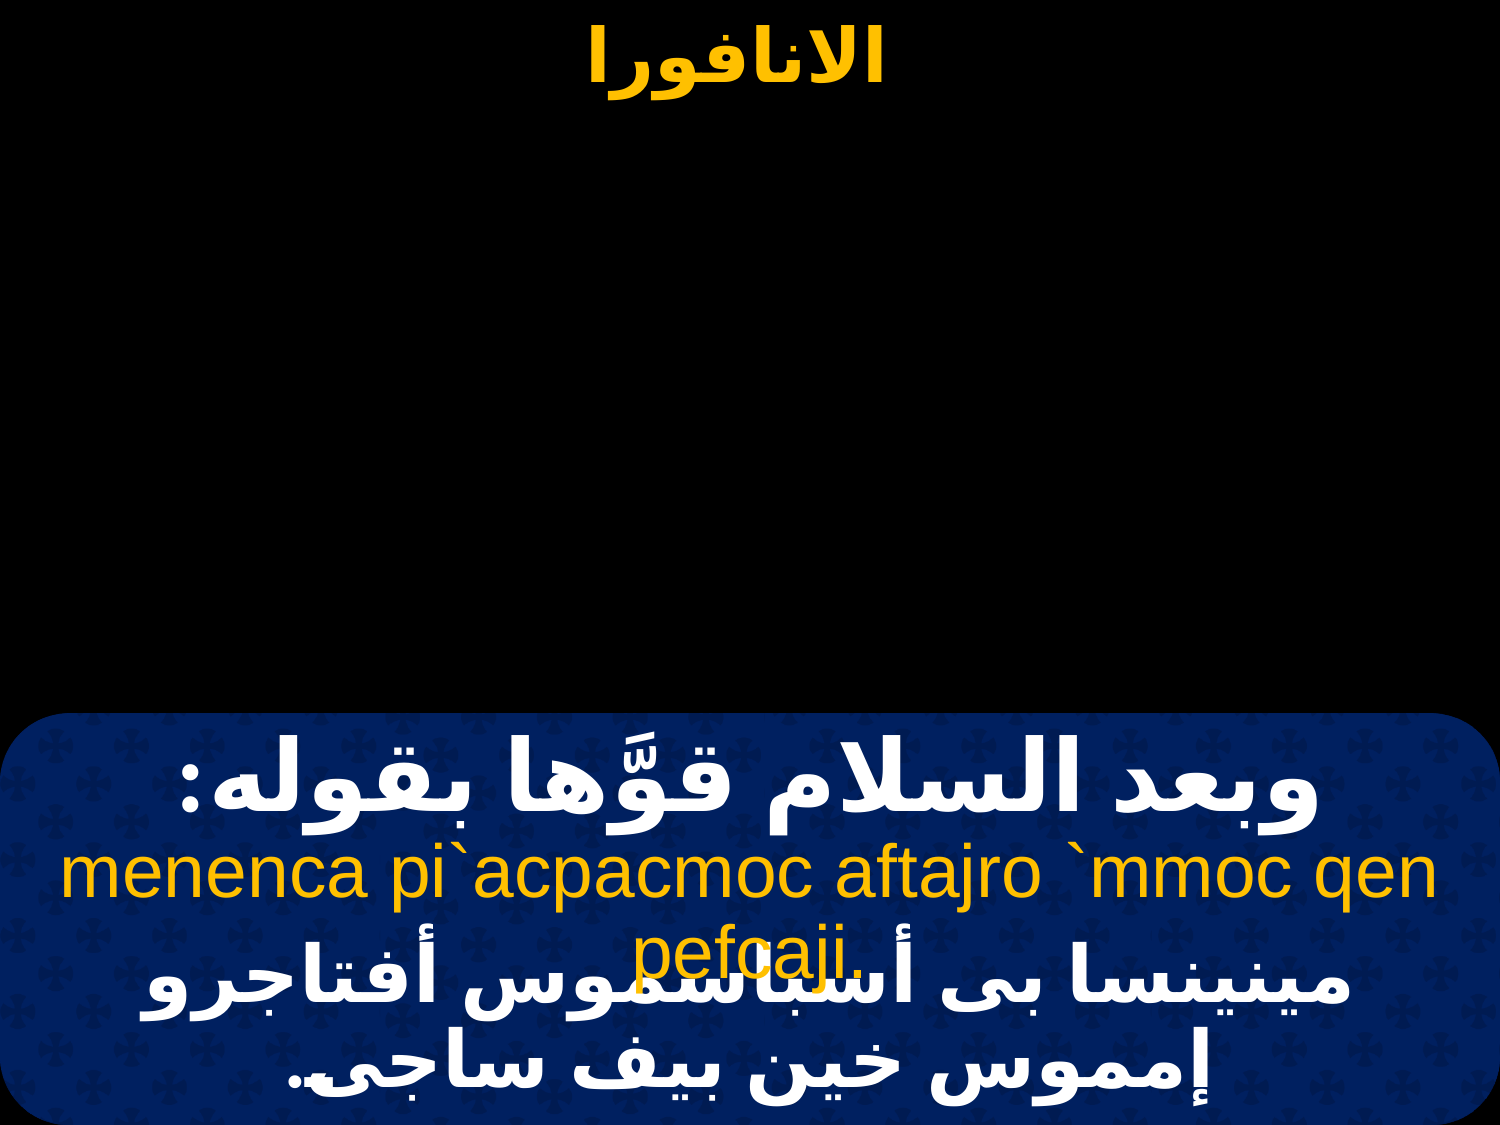

# وبعد السلام قوَّها بقوله:
menenca pi`acpacmoc aftajro `mmoc qen pefcaji.
مينينسا بى أسباسموس أفتاجرو إمموس خين بيف ساجى.